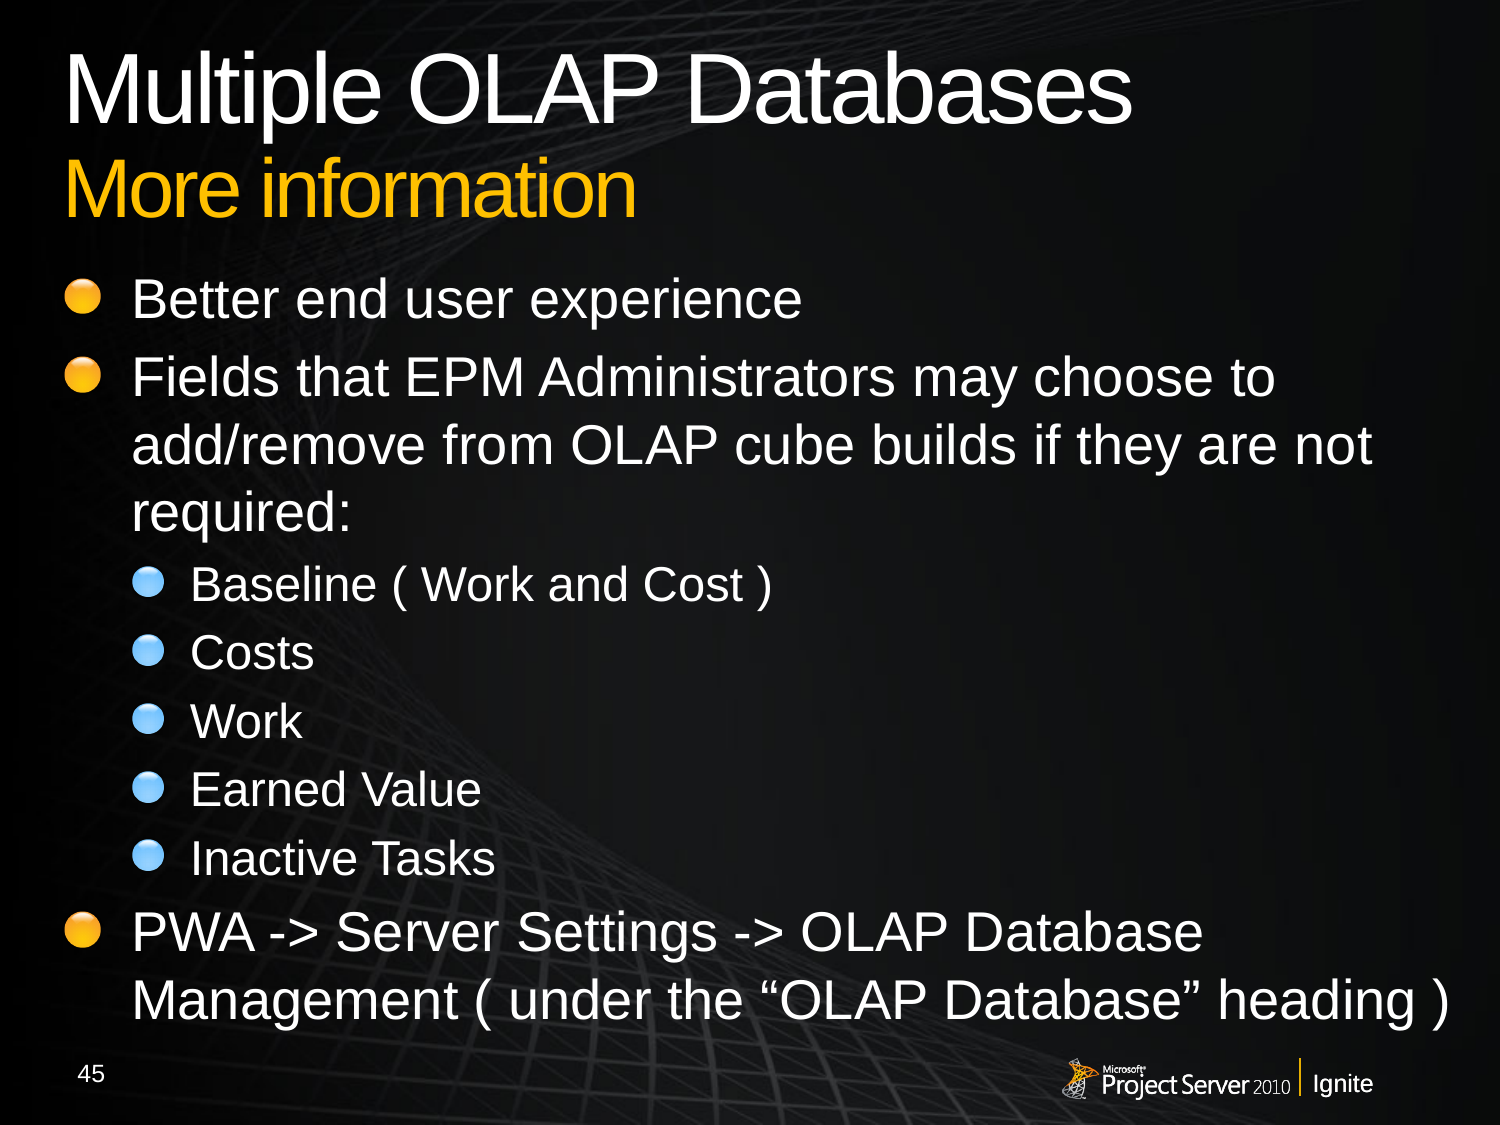

# Multiple OLAP Databases More information
Better end user experience
Fields that EPM Administrators may choose to add/remove from OLAP cube builds if they are not required:
Baseline ( Work and Cost )
Costs
Work
Earned Value
Inactive Tasks
PWA -> Server Settings -> OLAP Database Management ( under the “OLAP Database” heading )
45